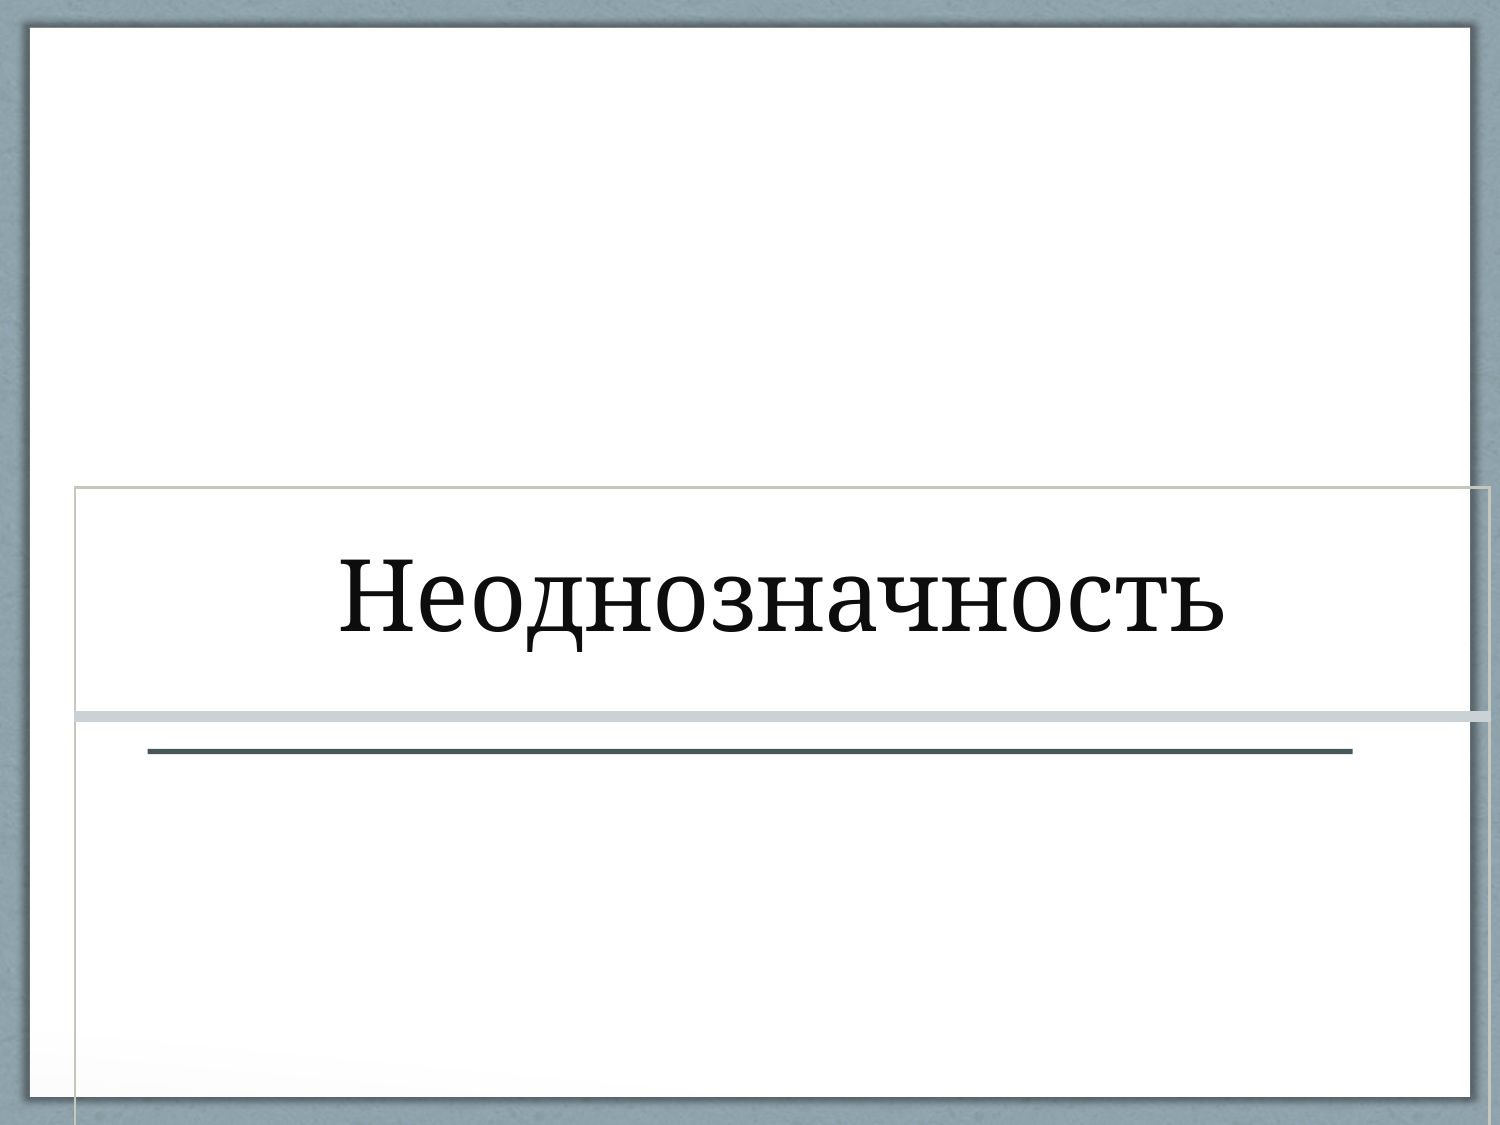

| Неоднозначность |
| --- |
|  |
| 45 |